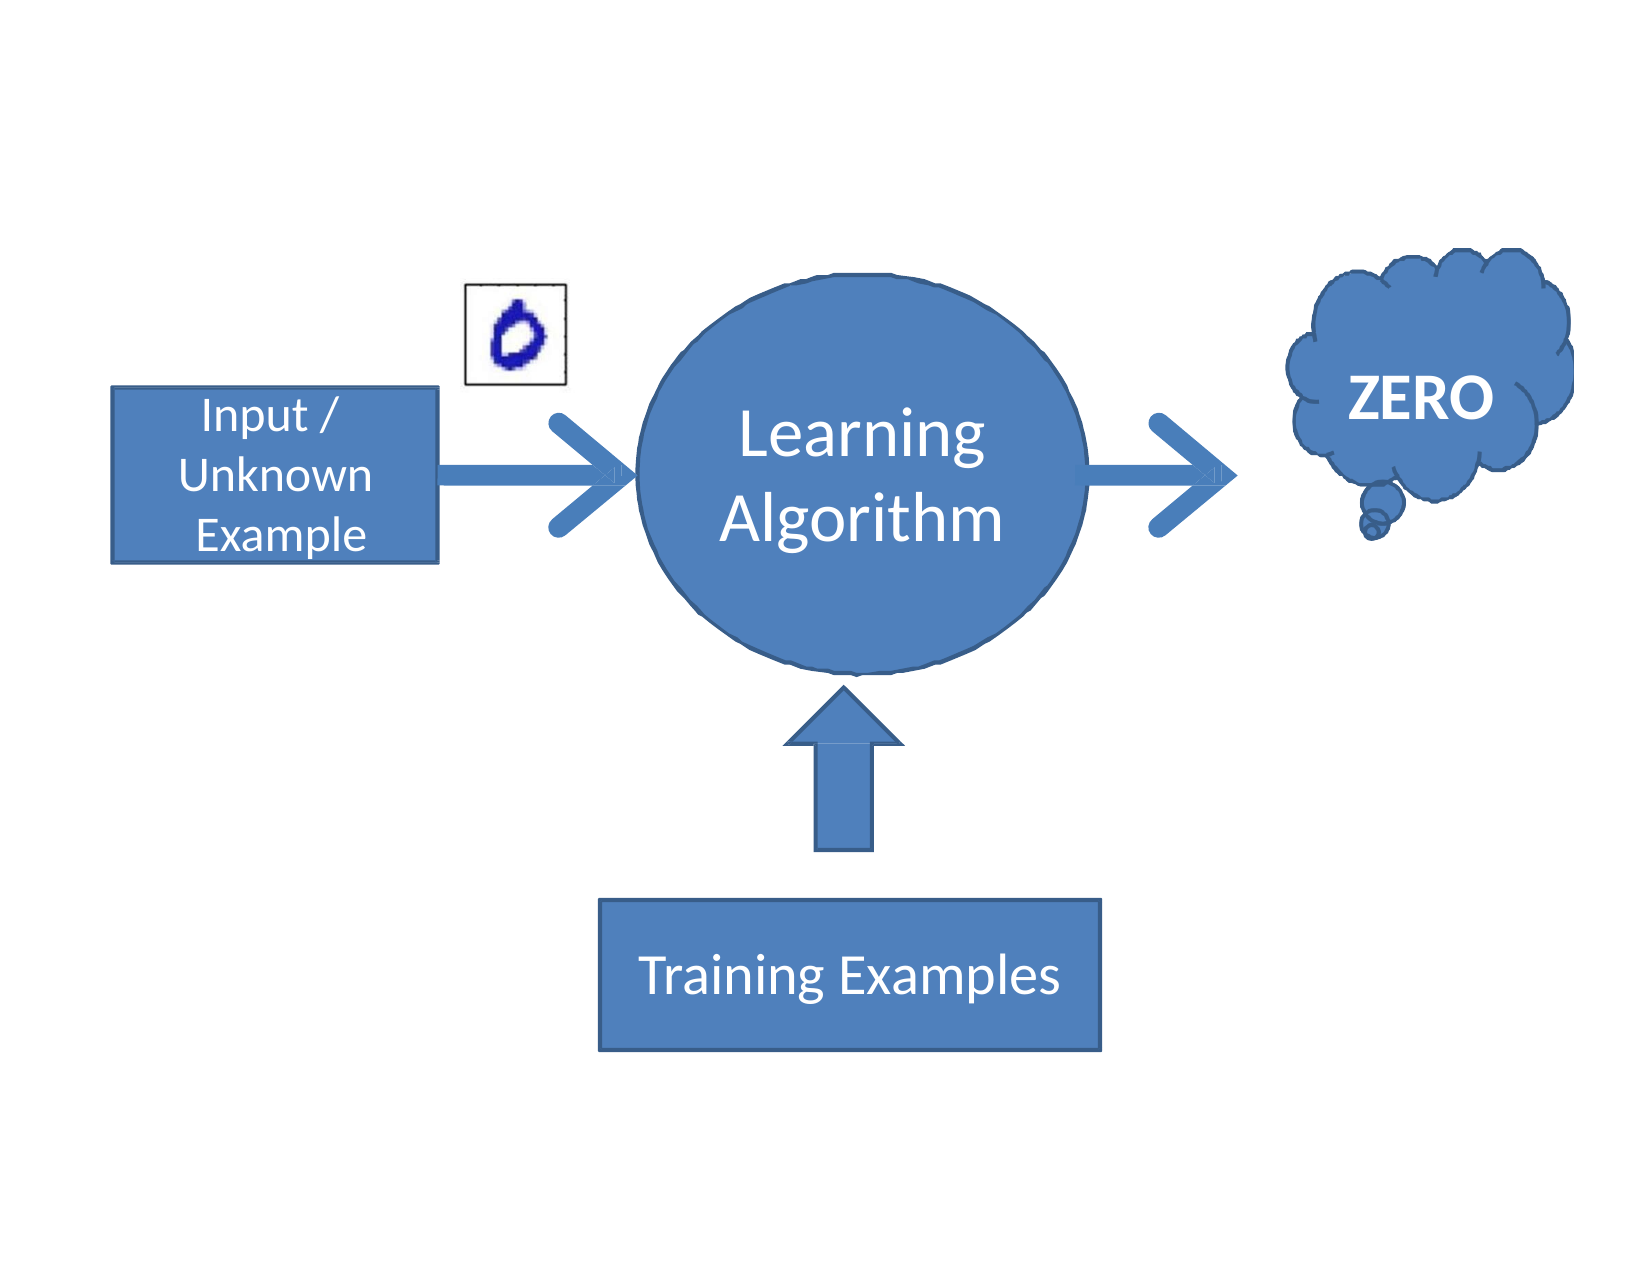

# ZERO
Input /  Unknown  Example
Learning  Algorithm

Training Examples